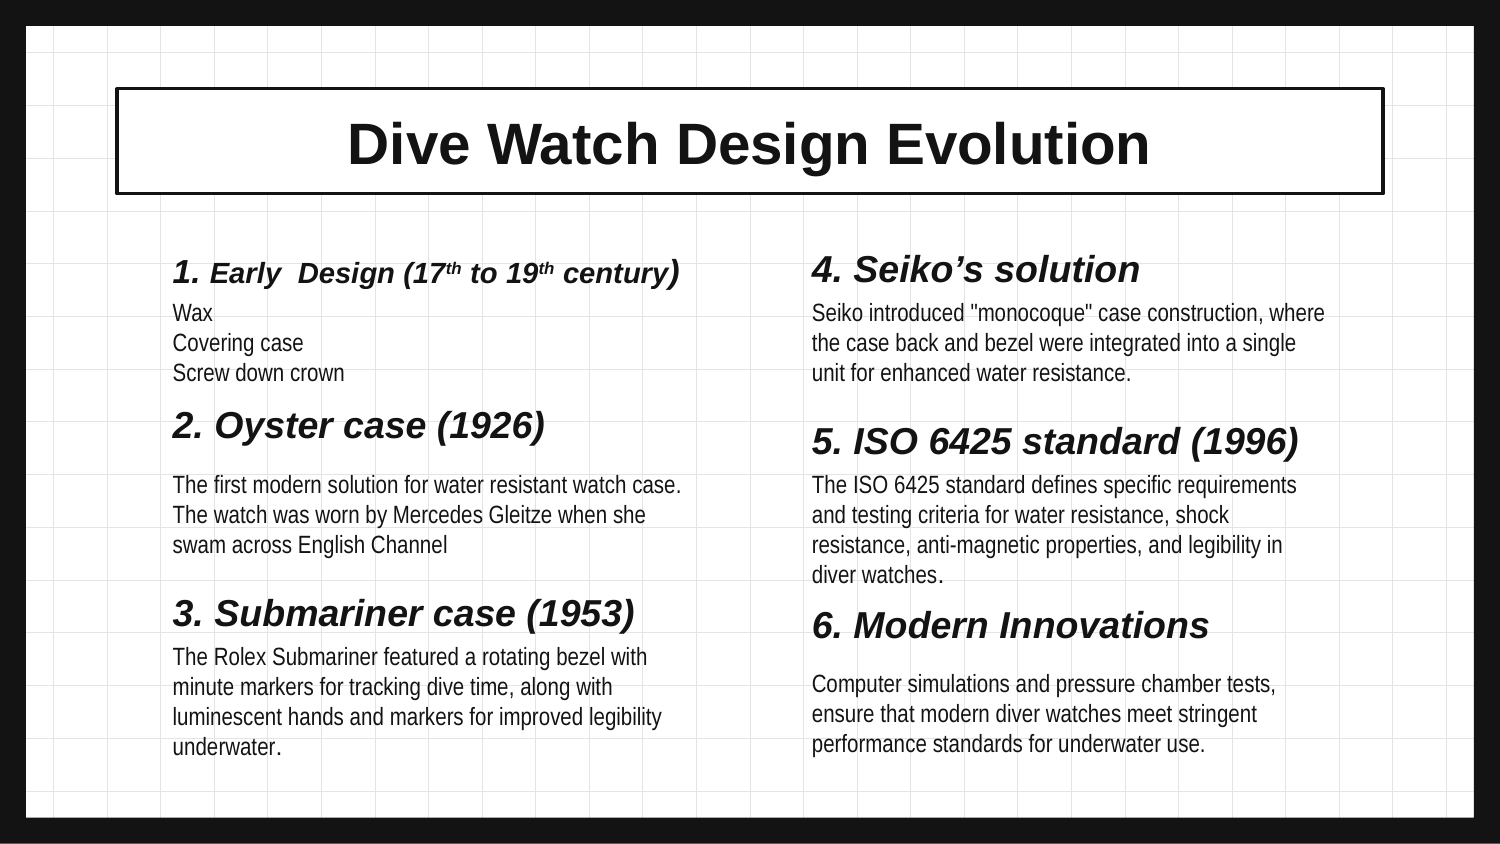

# Dive Watch Design Evolution
1. Early  Design (17th to 19th century)
4. Seiko’s solution
Wax
Covering case
Screw down crown
Seiko introduced "monocoque" case construction, where the case back and bezel were integrated into a single unit for enhanced water resistance.
2. Oyster case (1926)
5. ISO 6425 standard (1996)
The first modern solution for water resistant watch case.
The watch was worn by Mercedes Gleitze when she swam across English Channel
The ISO 6425 standard defines specific requirements and testing criteria for water resistance, shock resistance, anti-magnetic properties, and legibility in diver watches.
3. Submariner case (1953)
6. Modern Innovations
The Rolex Submariner featured a rotating bezel with minute markers for tracking dive time, along with luminescent hands and markers for improved legibility underwater.
Computer simulations and pressure chamber tests, ensure that modern diver watches meet stringent performance standards for underwater use.